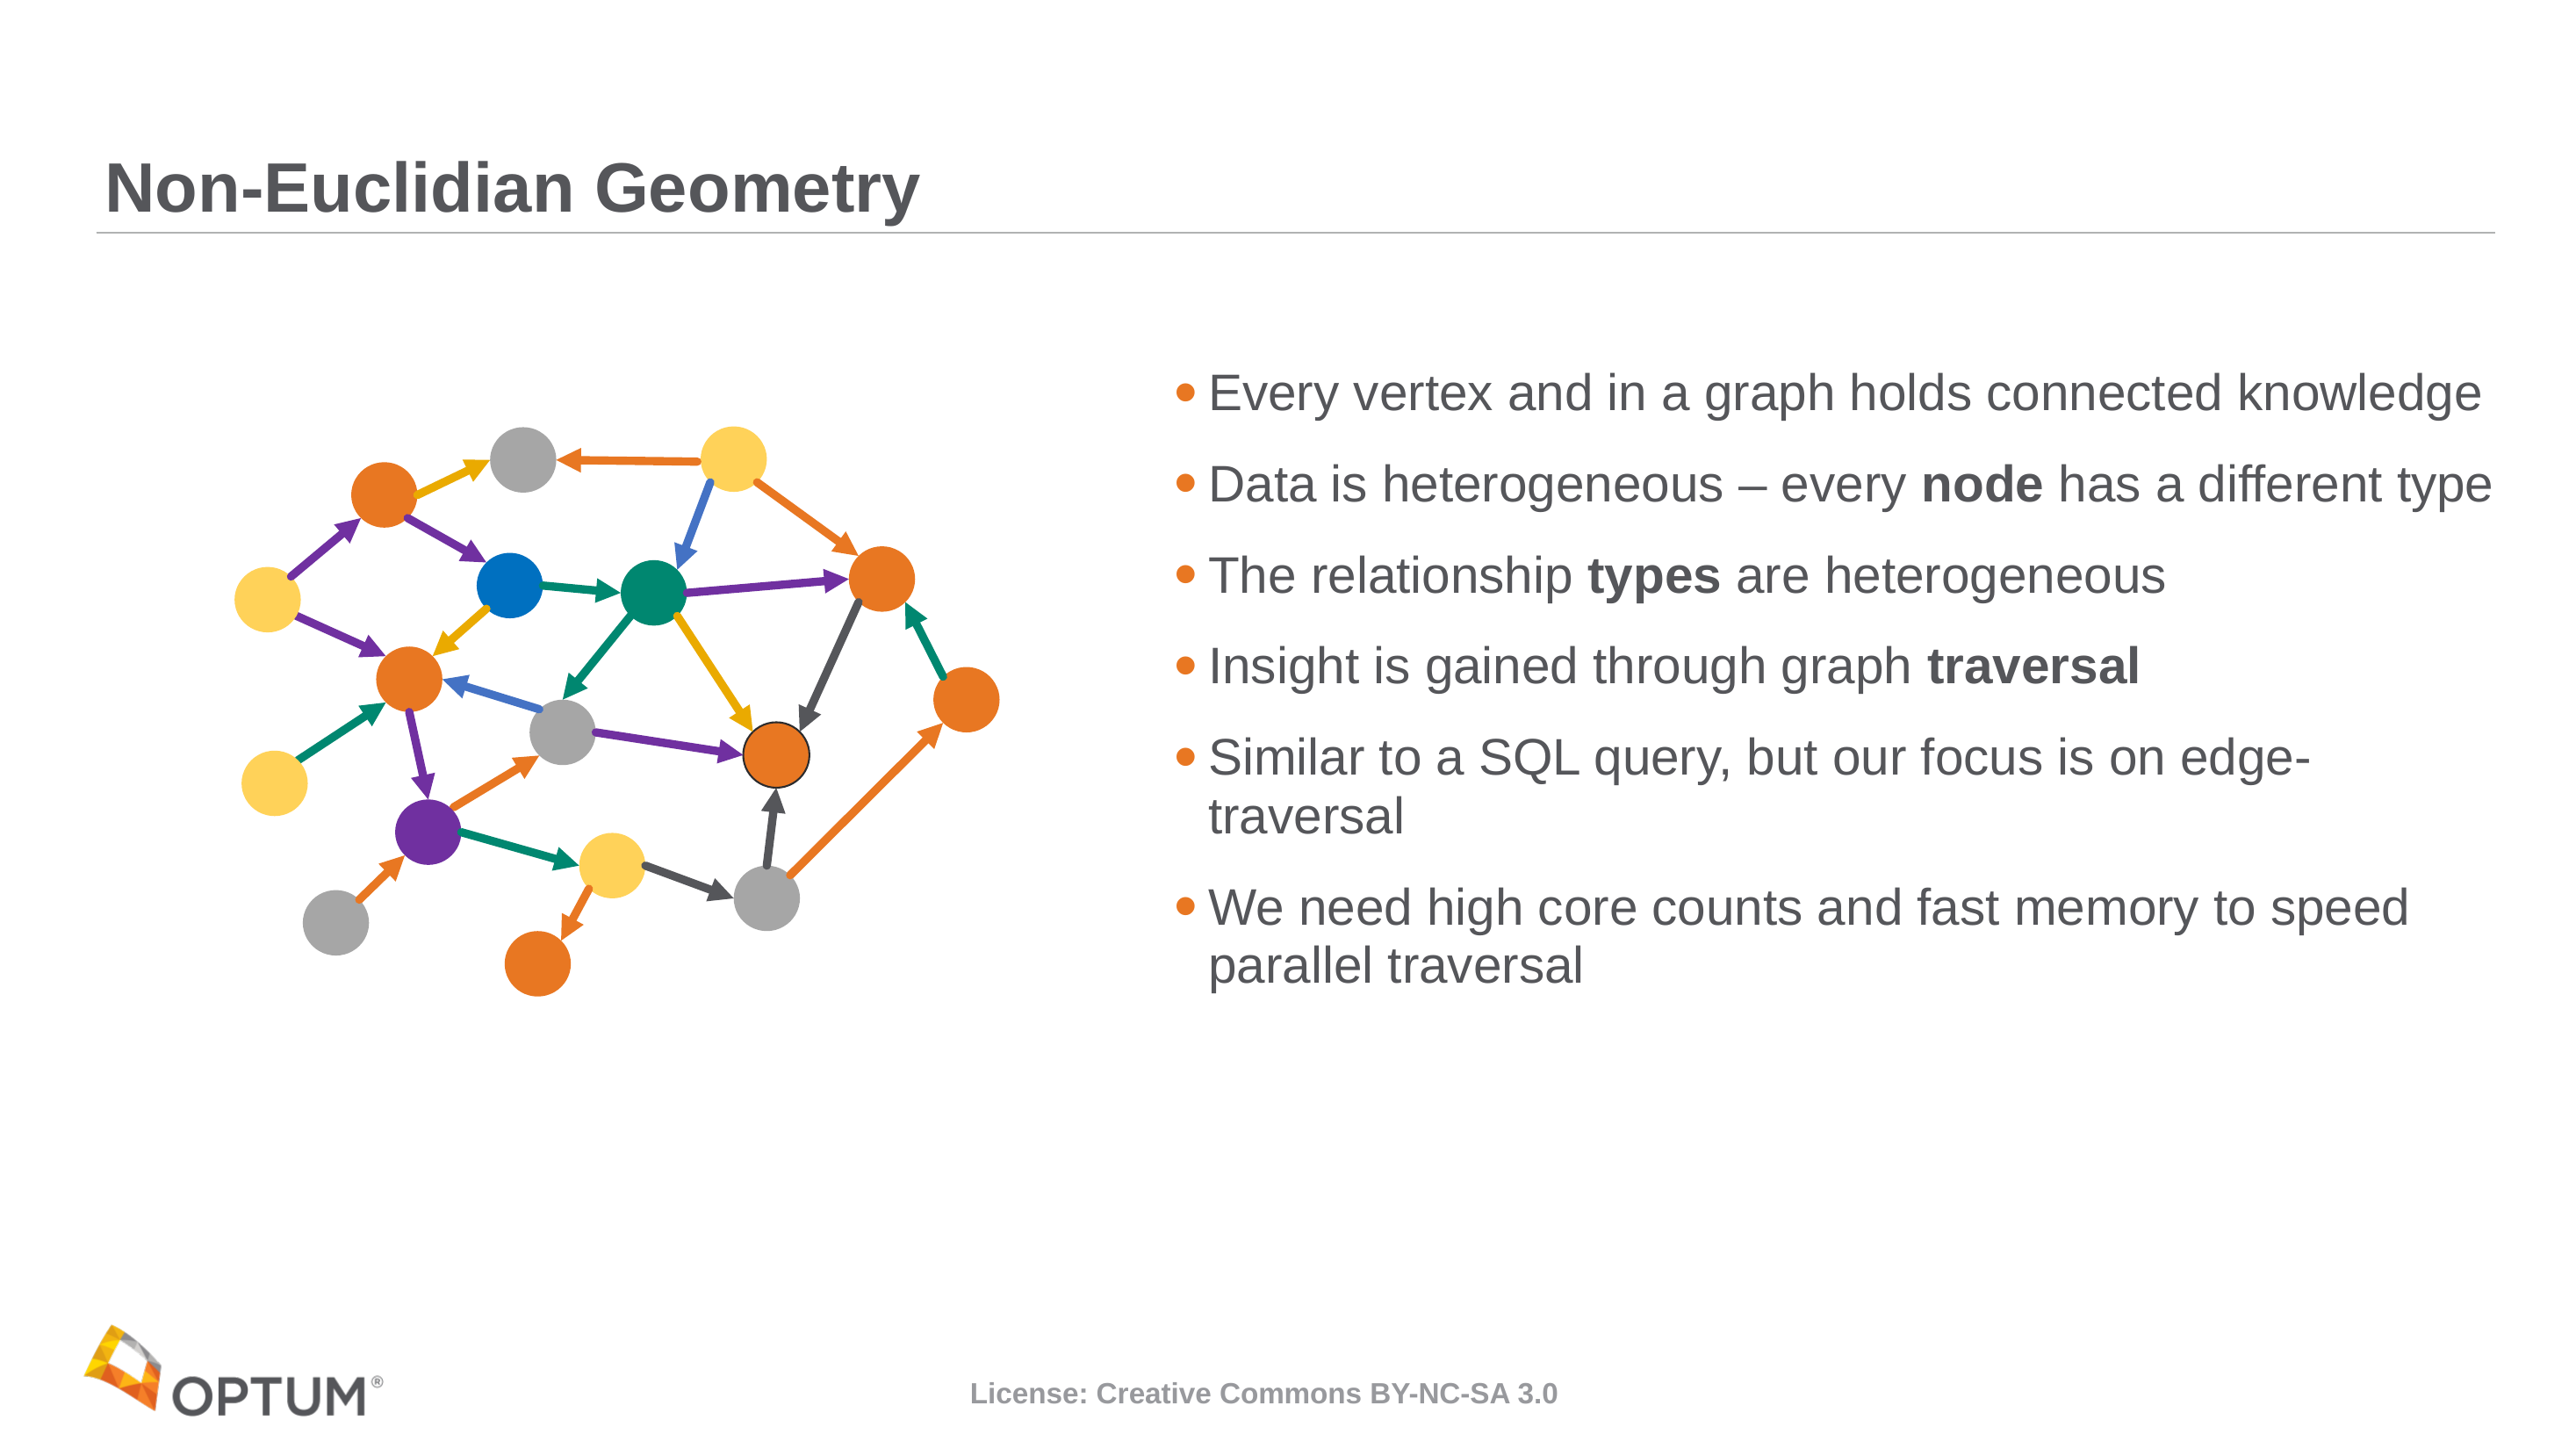

# Non-Euclidian Geometry
Every vertex and in a graph holds connected knowledge
Data is heterogeneous – every node has a different type
The relationship types are heterogeneous
Insight is gained through graph traversal
Similar to a SQL query, but our focus is on edge-traversal
We need high core counts and fast memory to speed parallel traversal